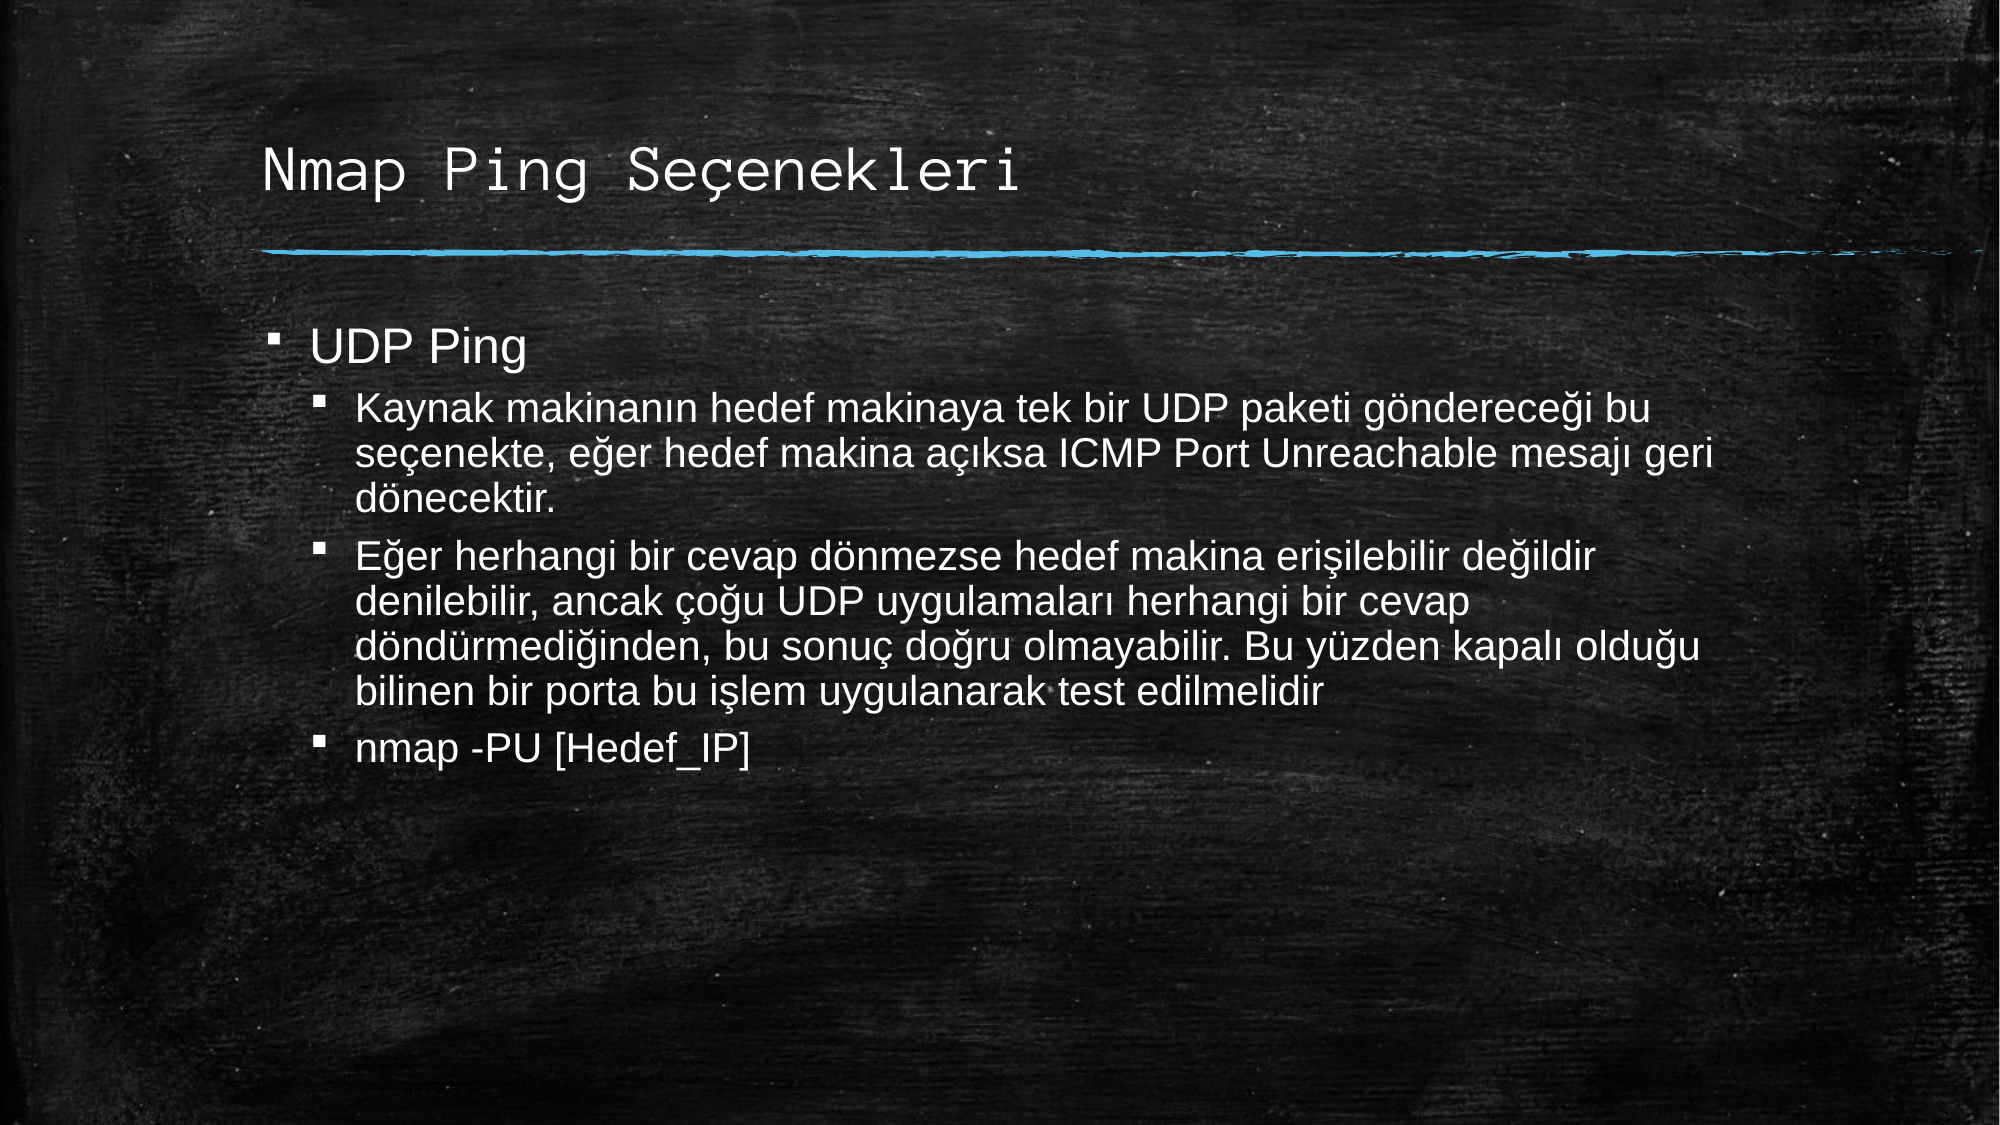

# Nmap Ping Seçenekleri
UDP Ping
Kaynak makinanın hedef makinaya tek bir UDP paketi göndereceği bu seçenekte, eğer hedef makina açıksa ICMP Port Unreachable mesajı geri dönecektir.
Eğer herhangi bir cevap dönmezse hedef makina erişilebilir değildir denilebilir, ancak çoğu UDP uygulamaları herhangi bir cevap döndürmediğinden, bu sonuç doğru olmayabilir. Bu yüzden kapalı olduğu bilinen bir porta bu işlem uygulanarak test edilmelidir
nmap -PU [Hedef_IP]